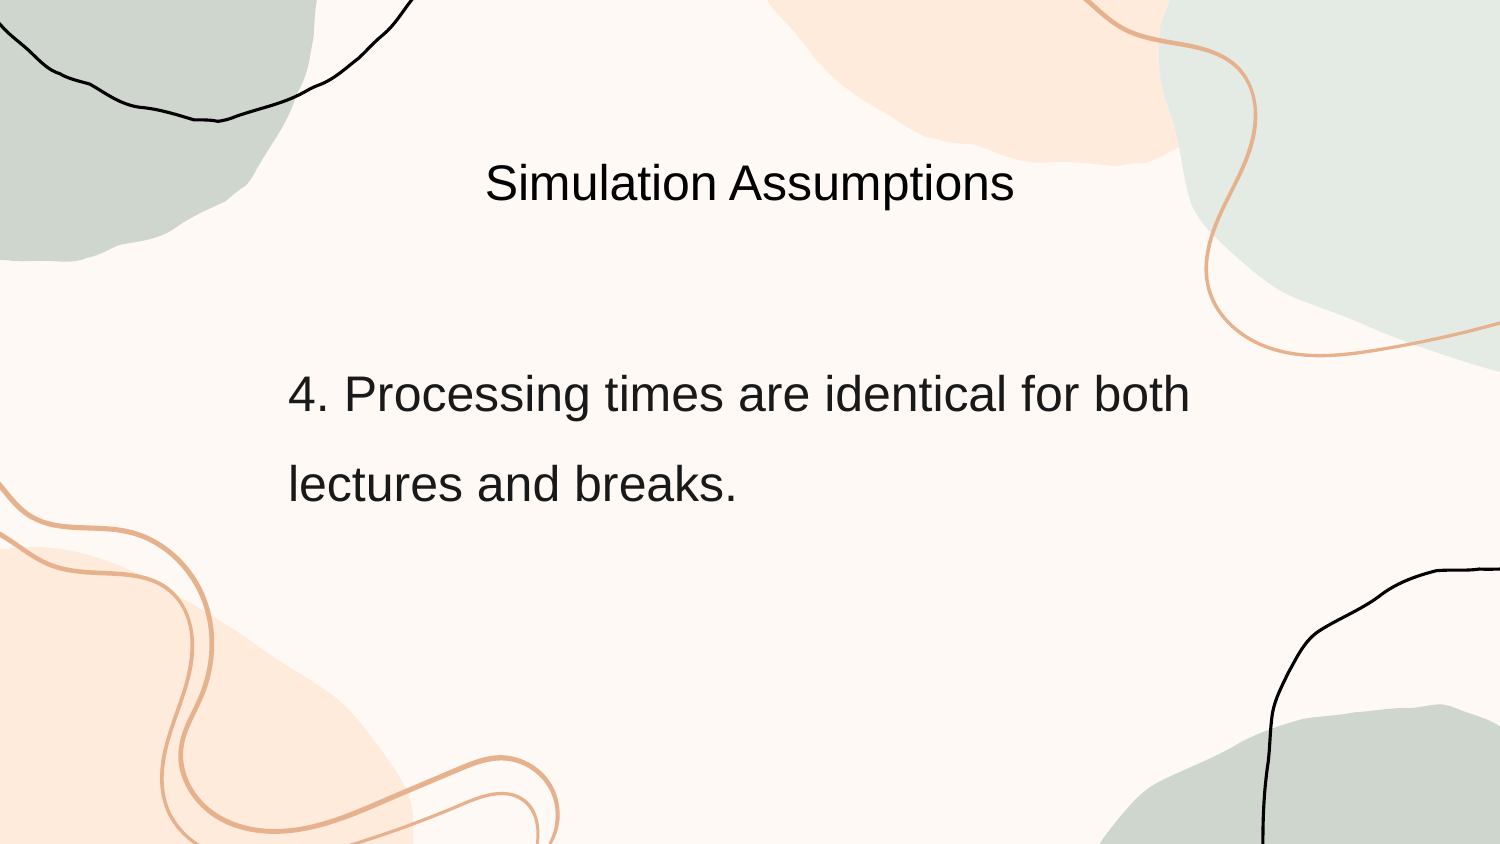

Simulation Assumptions
4. Processing times are identical for both lectures and breaks.